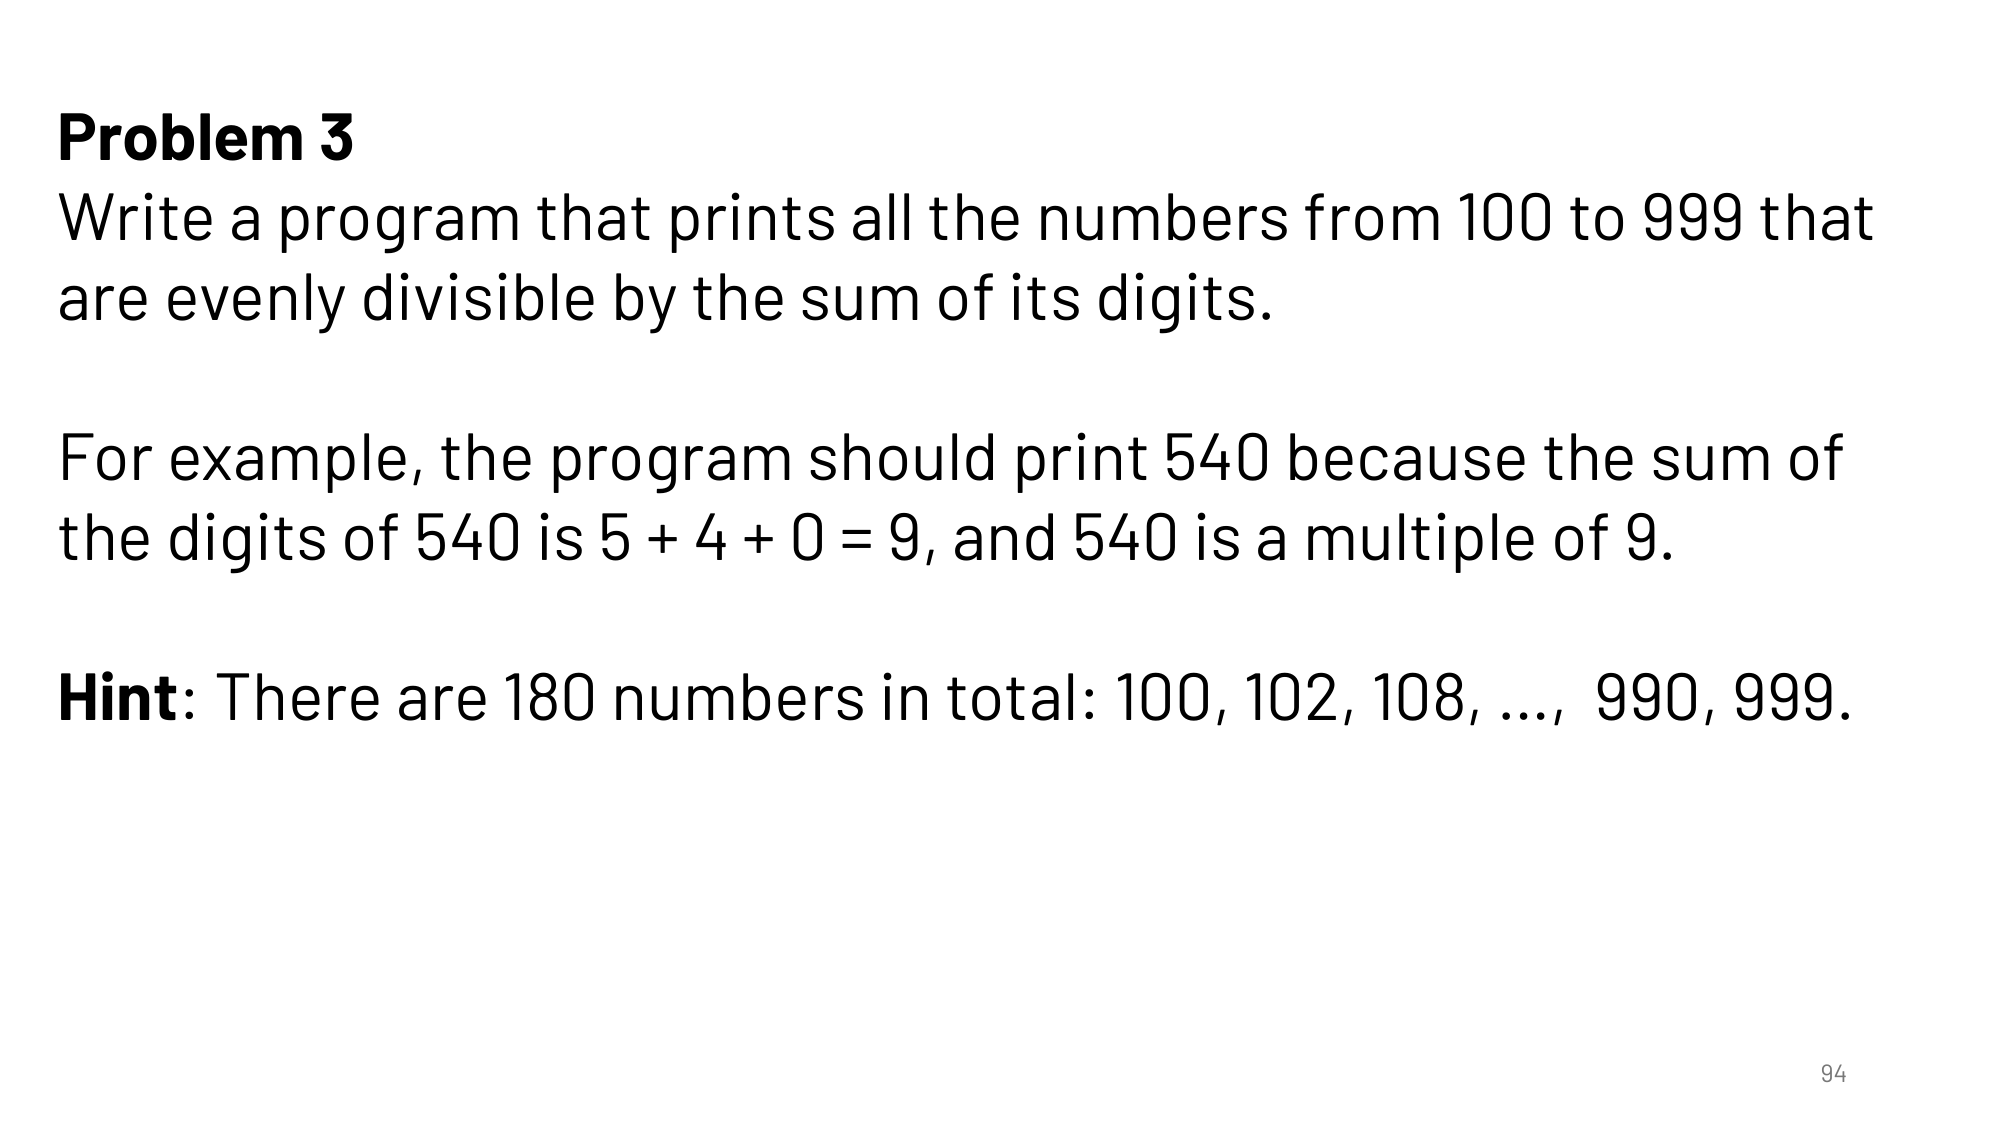

Problem 3
Write a program that prints all the numbers from 100 to 999 that are evenly divisible by the sum of its digits.

For example, the program should print 540 because the sum of the digits of 540 is 5 + 4 + 0 = 9, and 540 is a multiple of 9.

Hint: There are 180 numbers in total: 100, 102, 108, …,  990, 999.
94